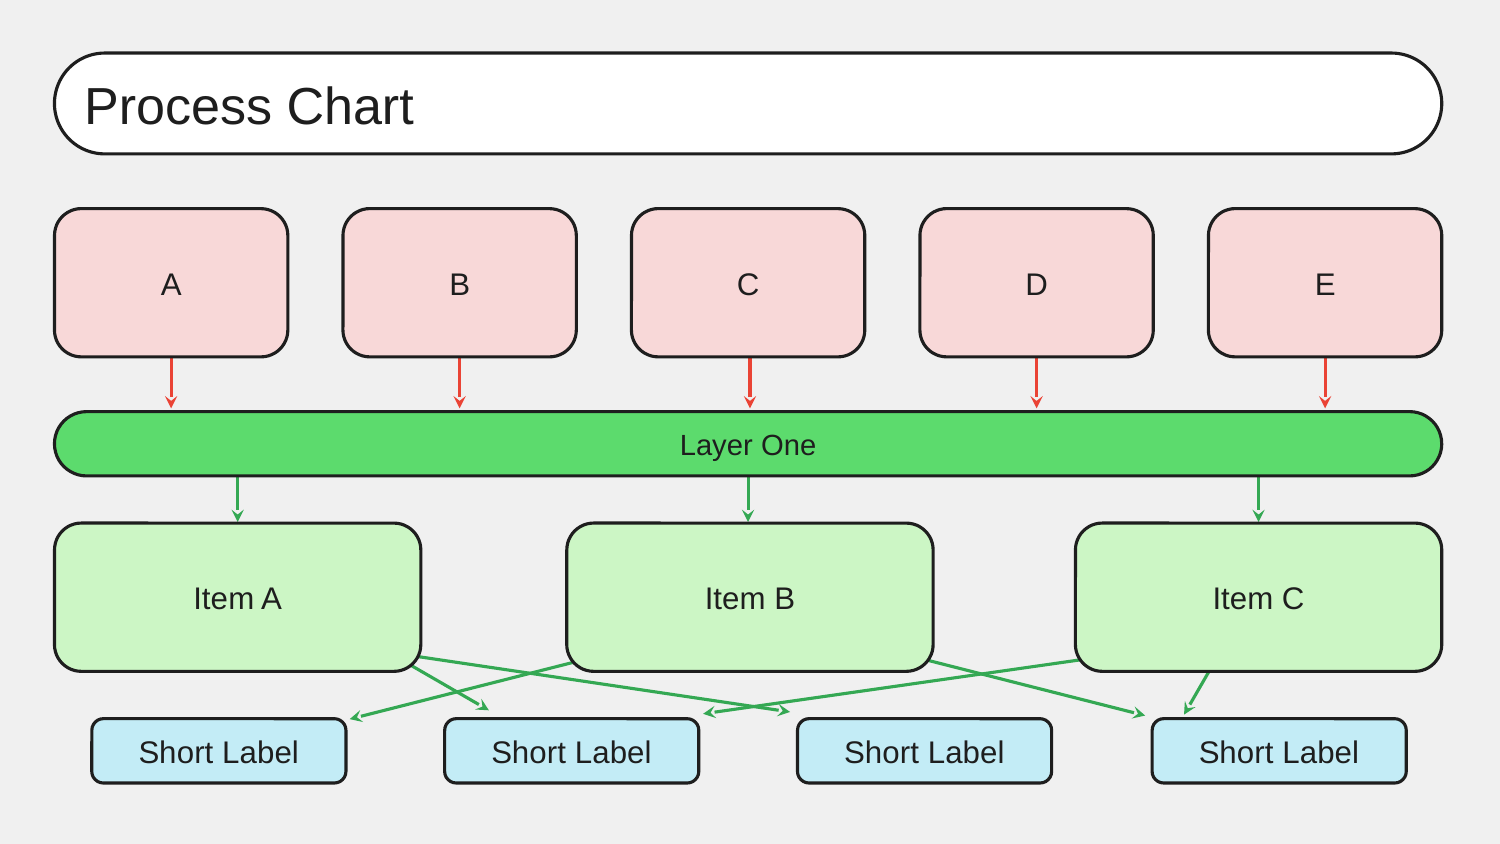

Process Chart
A
B
C
D
E
Layer One
Item A
Item B
Item C
Short Label
Short Label
Short Label
Short Label